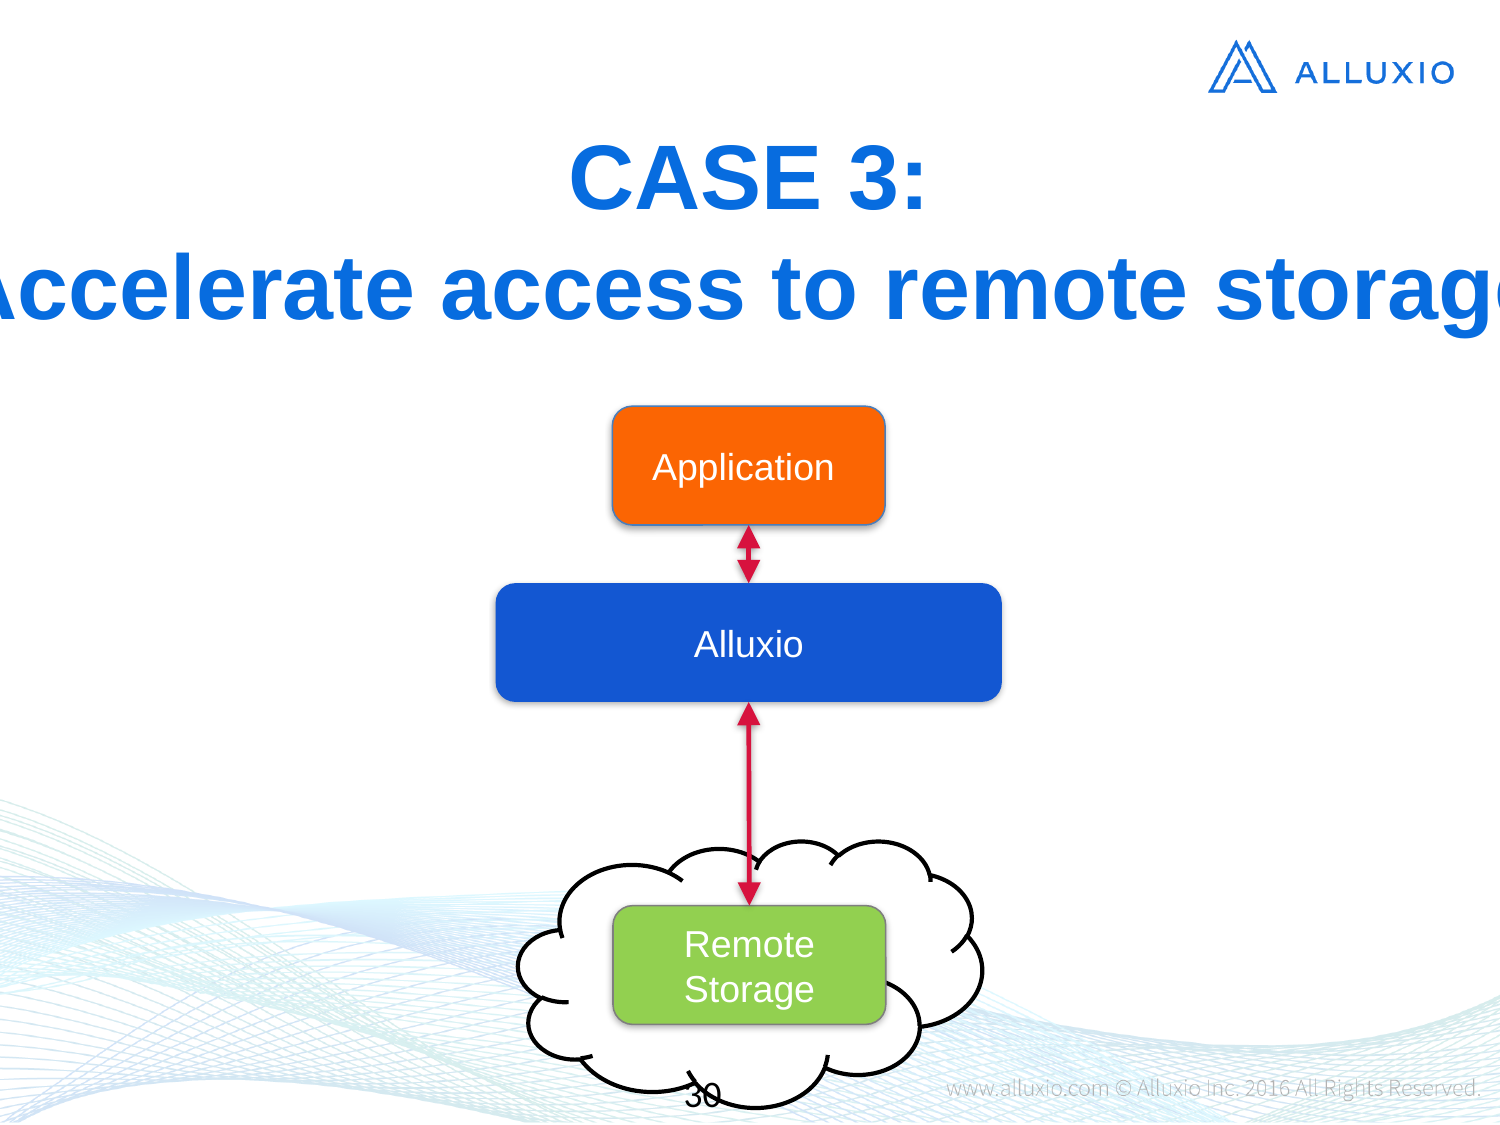

CASE 3:
Accelerate access to remote storage
Application
Alluxio

Remote Storage
30